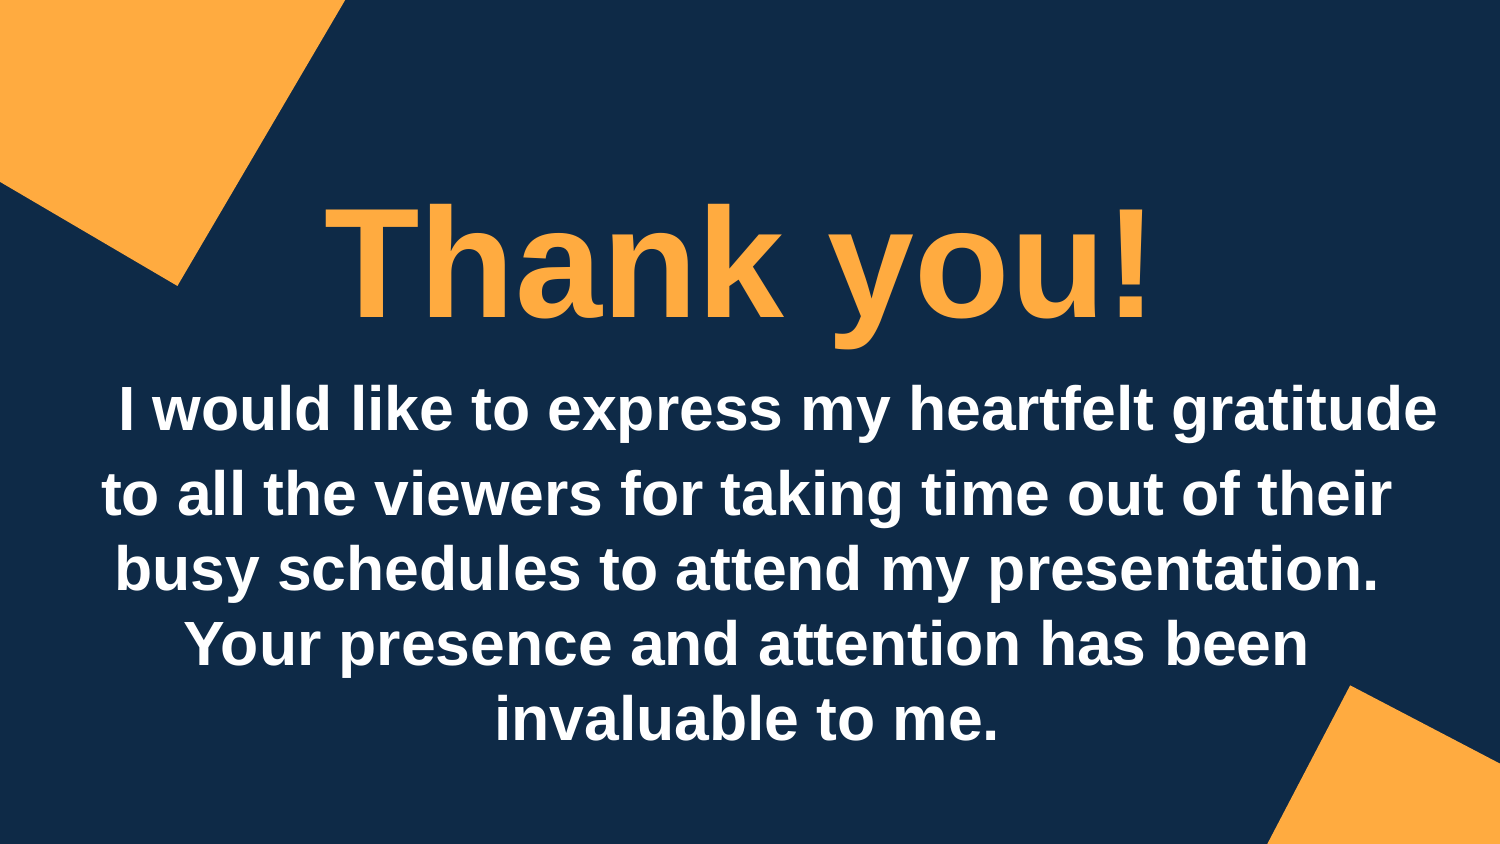

Thank you!
  I would like to express my heartfelt gratitude to all the viewers for taking time out of their busy schedules to attend my presentation. Your presence and attention has been invaluable to me.